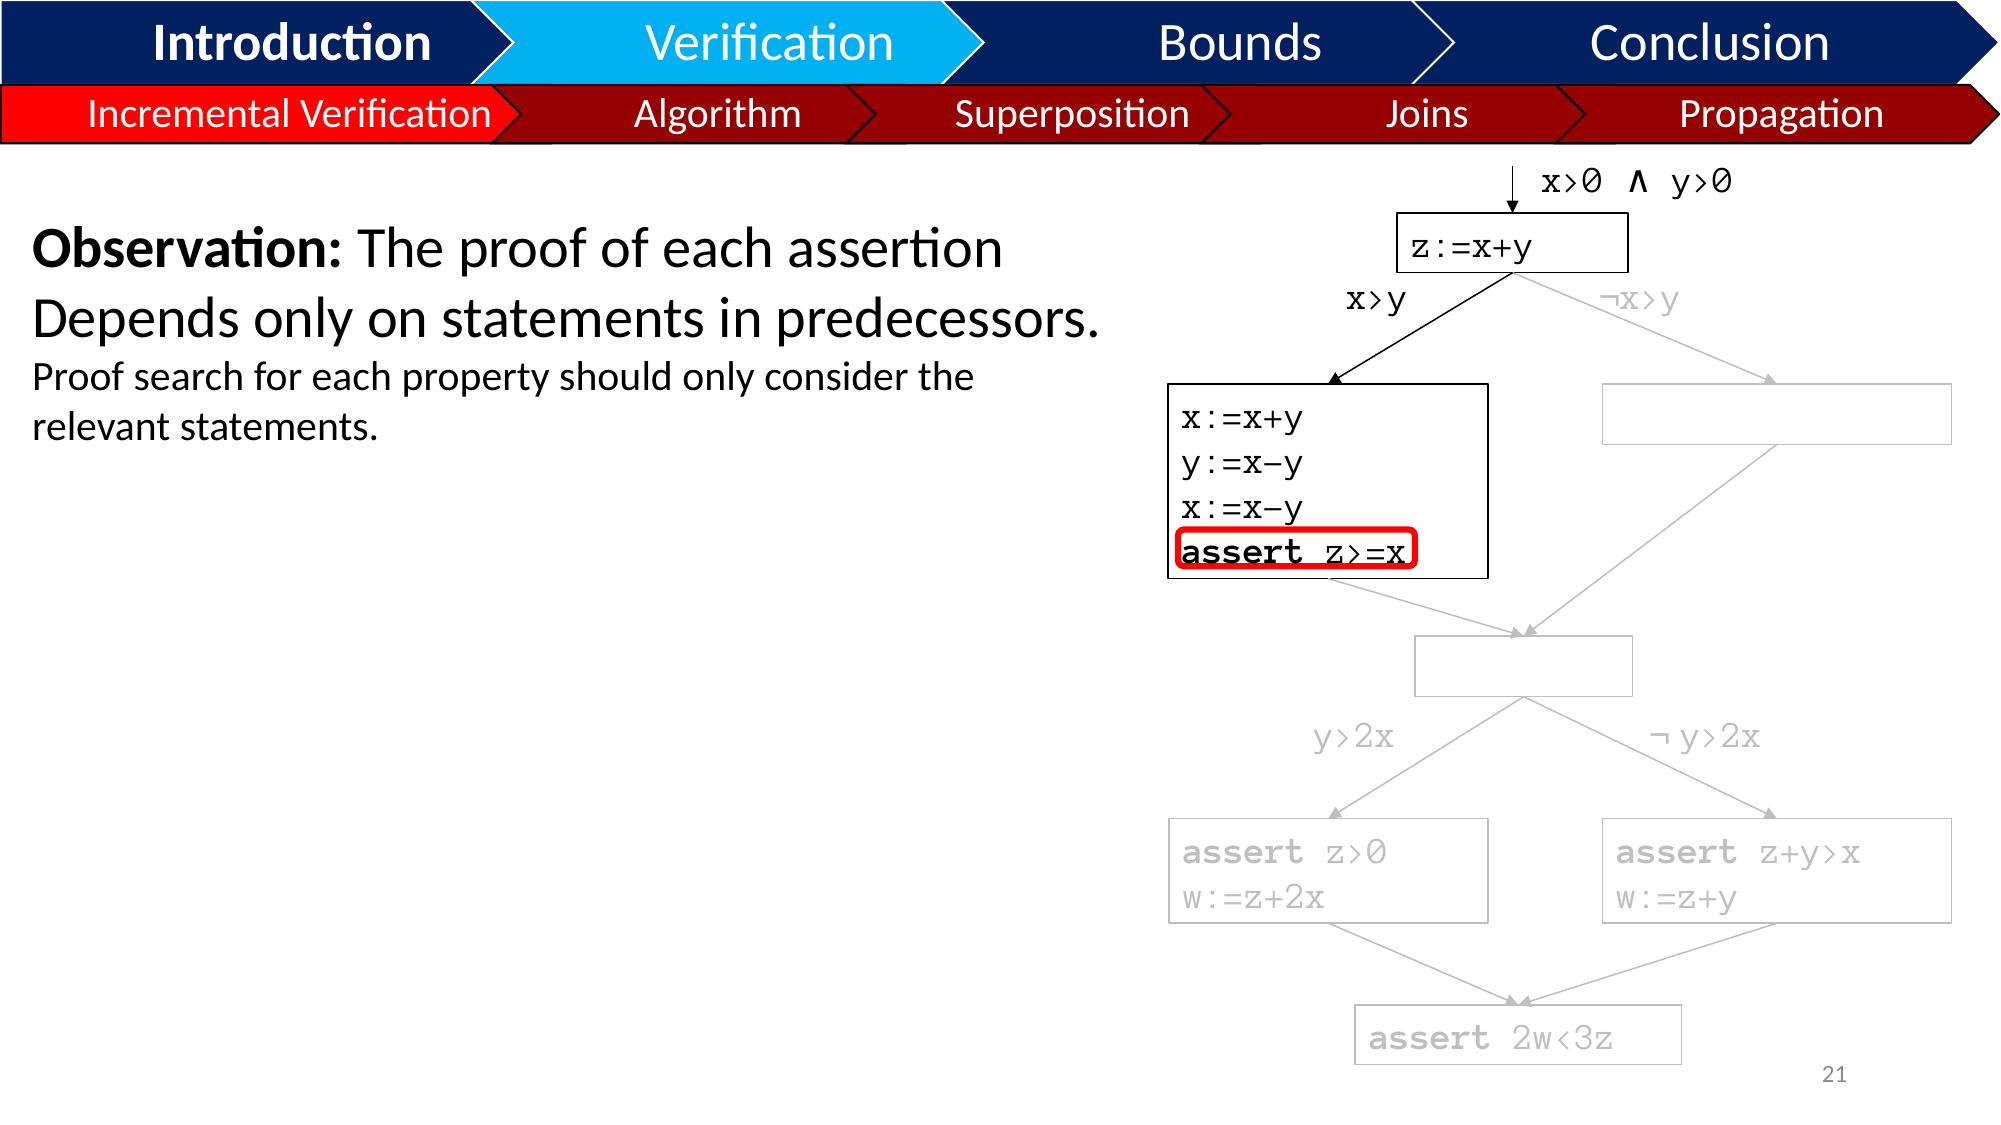

Introduction
Verification
Bounds
Conclusion
Incremental Verification
Algorithm
Superposition
Joins
Propagation
x>0 ∧ y>0
Observation: The proof of each assertion
Depends only on statements in predecessors.
Proof search for each property should only consider the relevant statements.

z:=x+y
¬x>y
x>y
x:=x+y
y:=x-y
x:=x-y
assert z>=x

y>2x
¬ y>2x
assert z>0
w:=z+2x
assert z+y>x
w:=z+y
assert 2w<3z
21